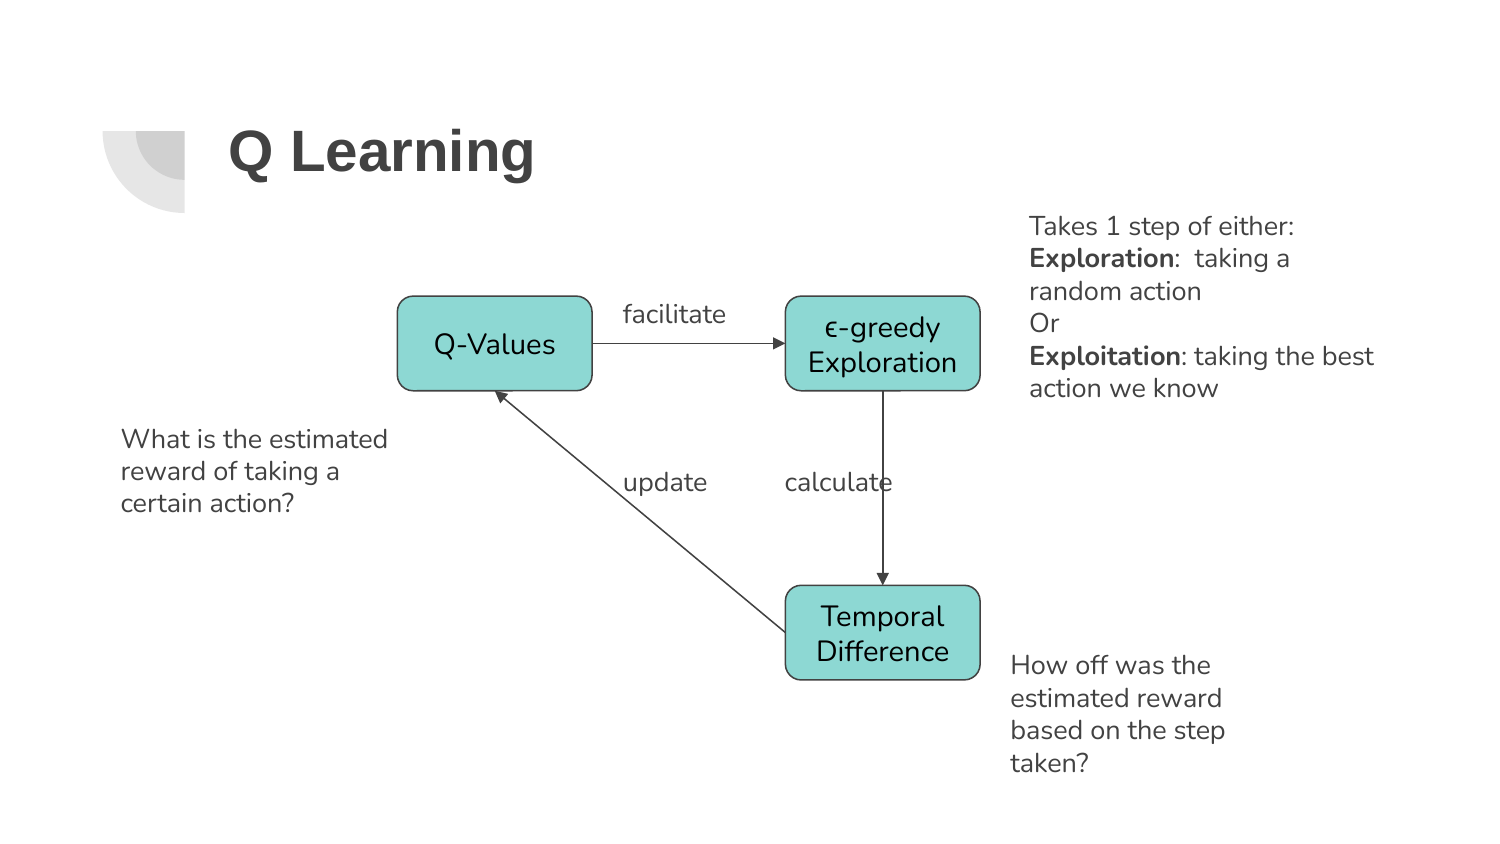

# Q Learning
Takes 1 step of either:
Exploration:  taking a random action
Or
Exploitation: taking the best action we know
facilitate
Q-Values
ϵ-greedy Exploration
What is the estimated reward of taking a certain action?
update
calculate
Temporal Difference
How off was the estimated reward based on the step taken?